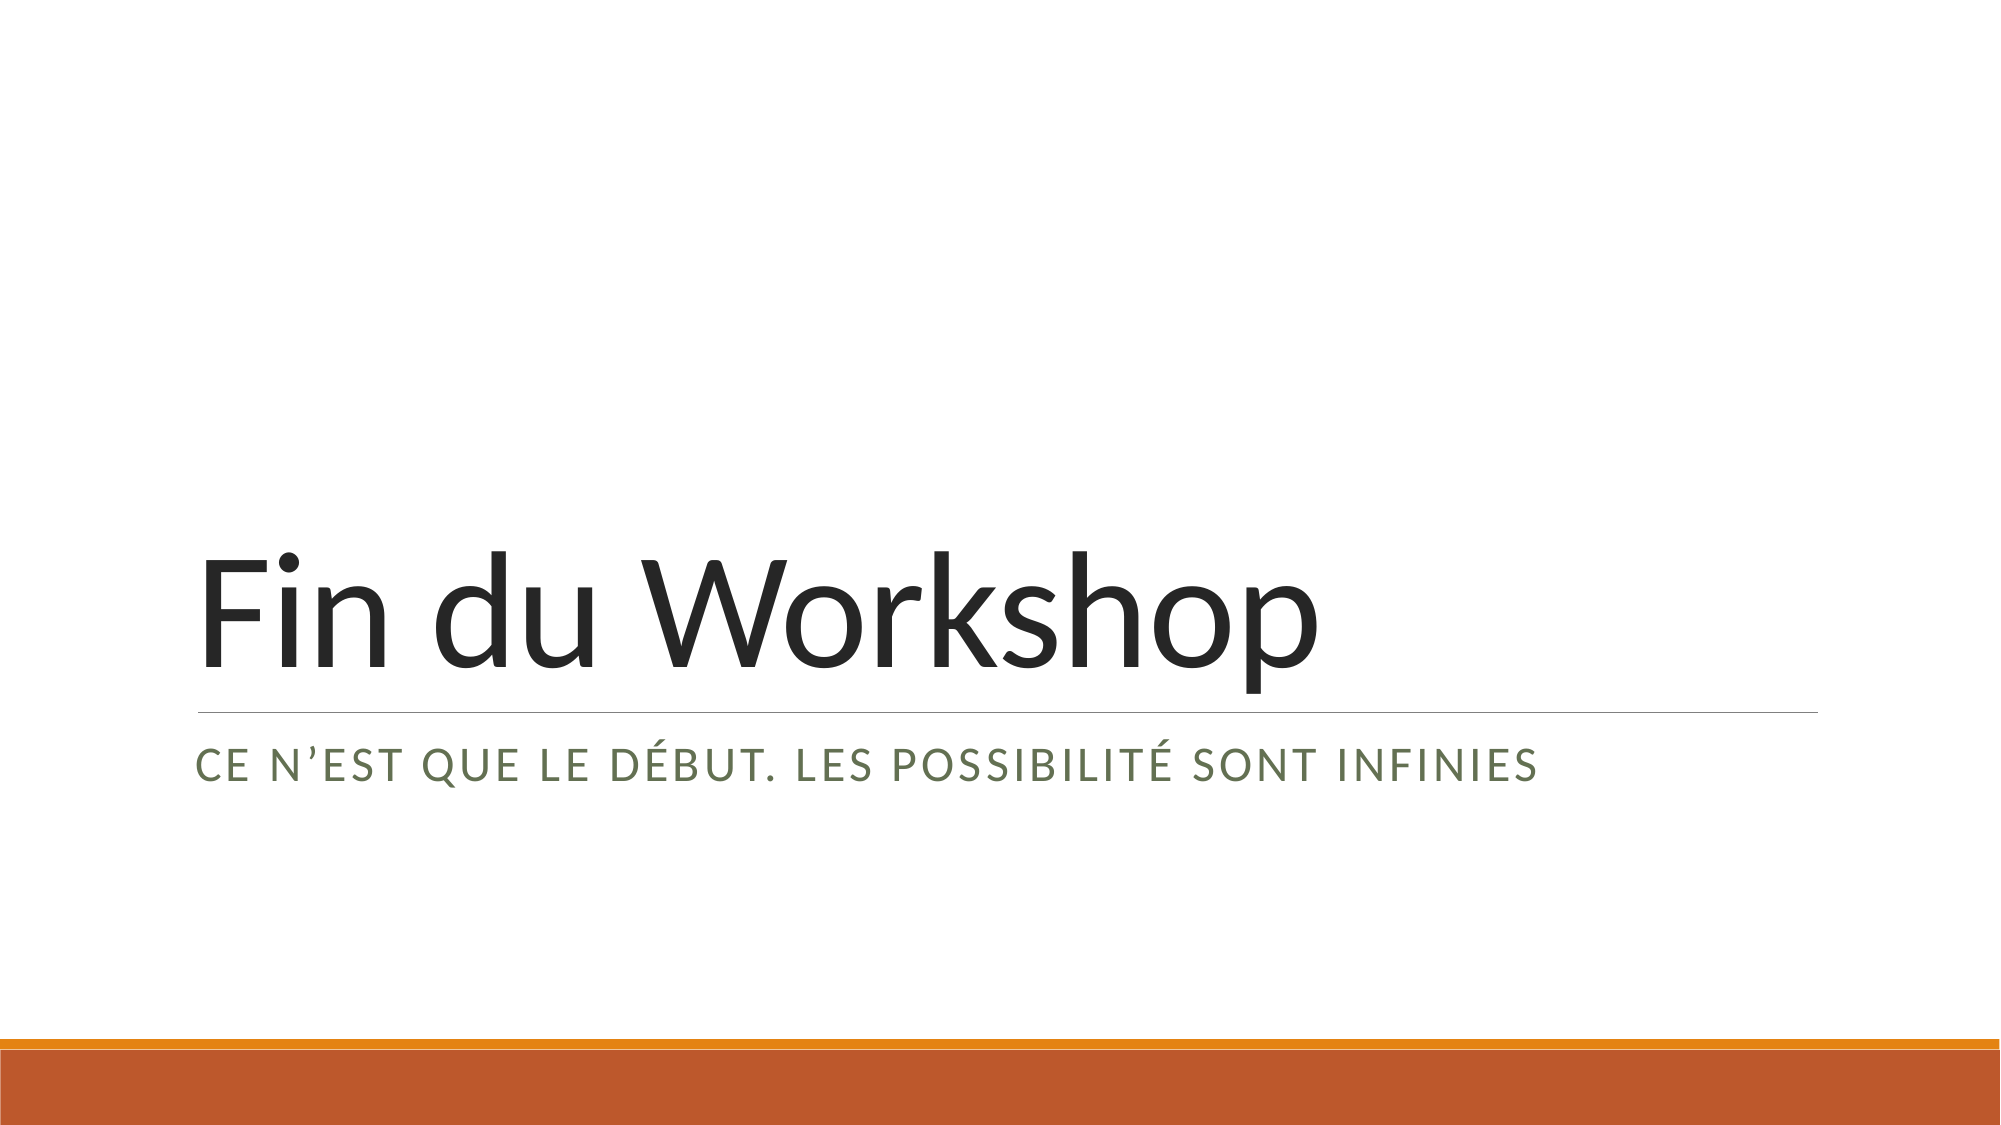

# Fin du Workshop
Ce n’est que le début. Les possibilité sont infinies